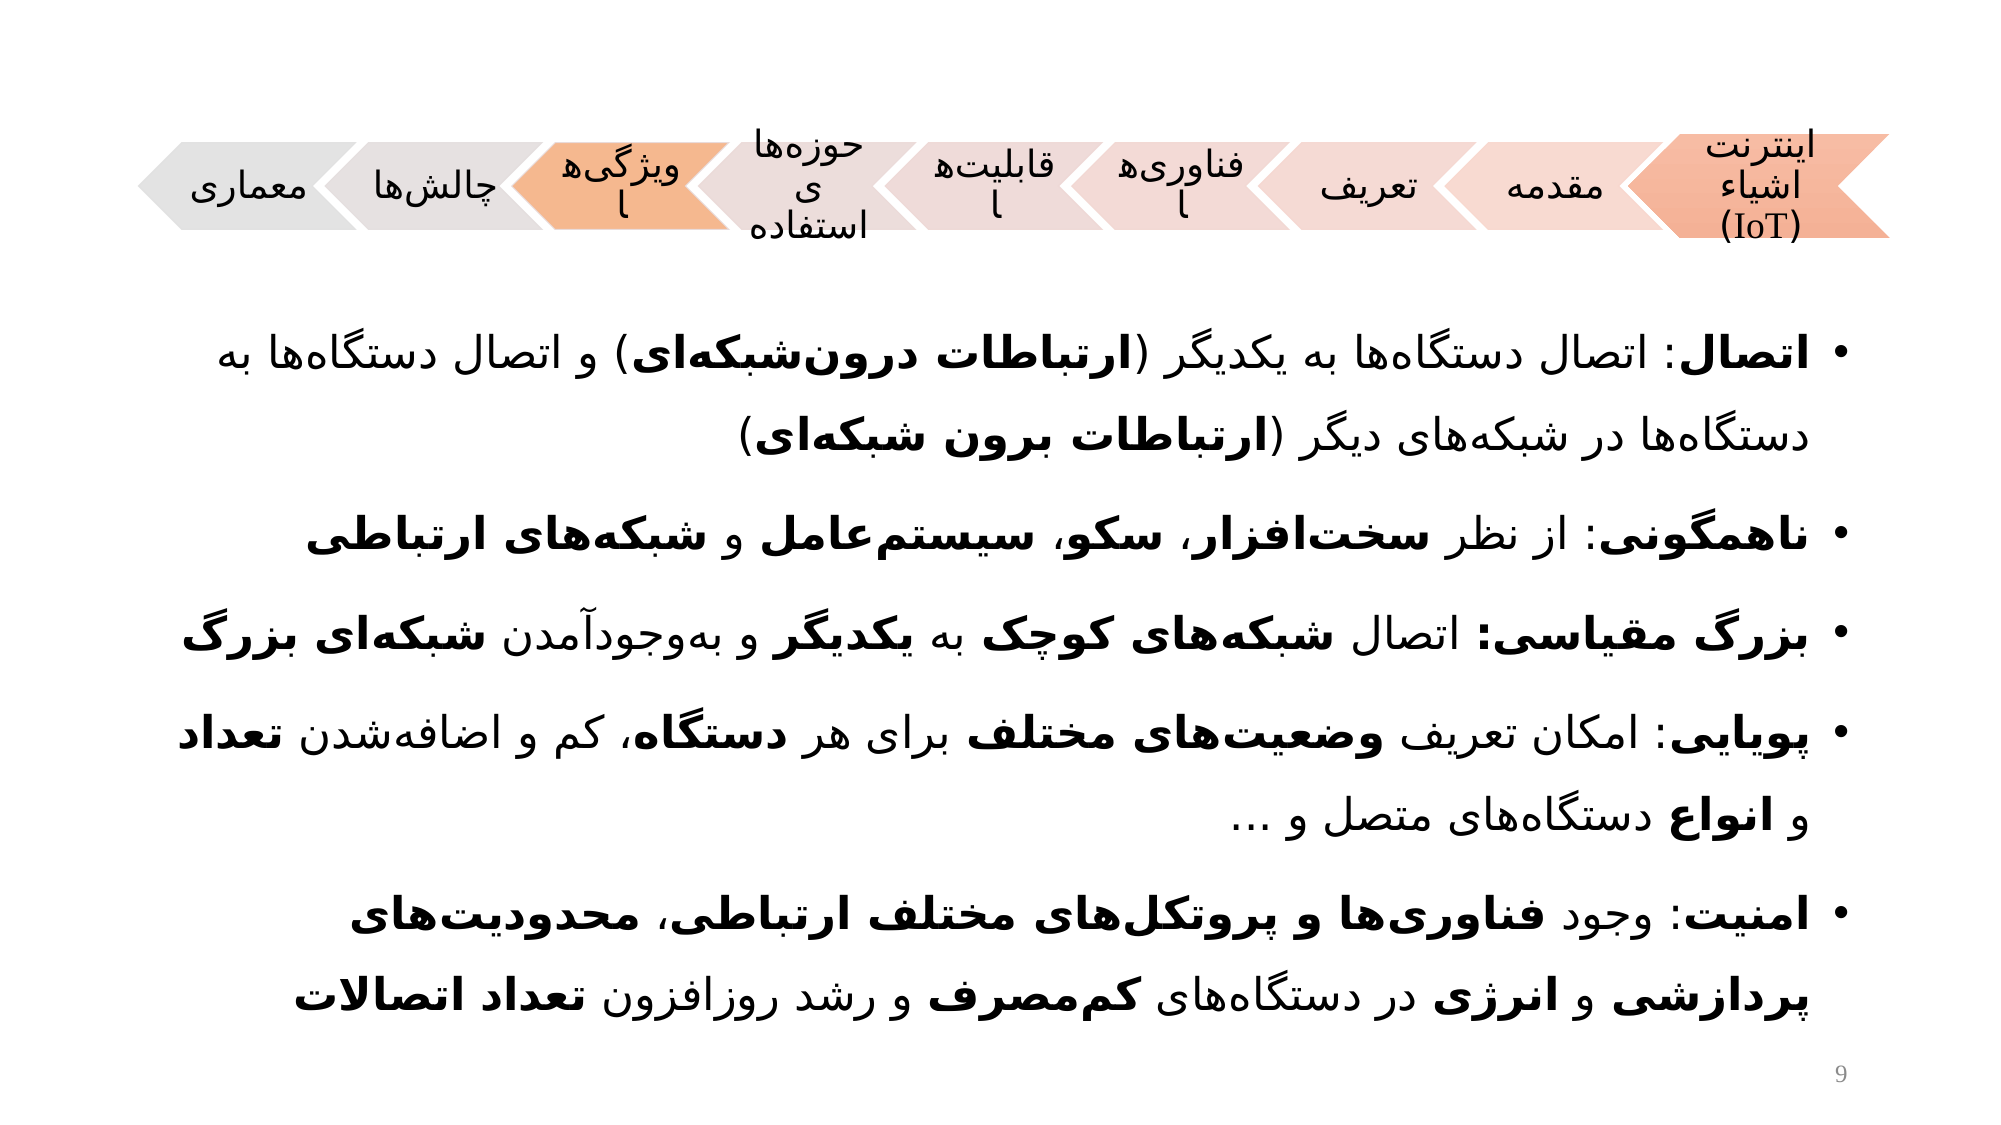

اینترنت اشیاء (IoT)
مقدمه
تعریف
فناوری‌ها
قابلیت‌ها
حوزه‌های استفاده
ویژگی‌ها
چالش‌ها
معماری
اتصال: اتصال دستگاه‌ها به یکدیگر (ارتباطات درون‌شبکه‌ای) و اتصال دستگاه‌ها به دستگاه‌ها در شبکه‌های دیگر (ارتباطات برون شبکه‌ای)
ناهمگونی: از نظر سخت‌افزار، سکو، سیستم‌عامل و شبکه‌های ارتباطی
بزرگ مقیاسی: اتصال شبکه‌های کوچک به یکدیگر و به‌وجودآمدن شبکه‌ای بزرگ
پویایی: امکان تعریف وضعیت‌های مختلف برای هر دستگاه، کم و اضافه‌شدن تعداد و انواع دستگاه‌های متصل و ...
امنیت: وجود فناوری‌ها و پروتکل‌های مختلف ارتباطی، محدودیت‌های پردازشی و انرژی در دستگاه‌های کم‌مصرف و رشد روزافزون تعداد اتصالات
9